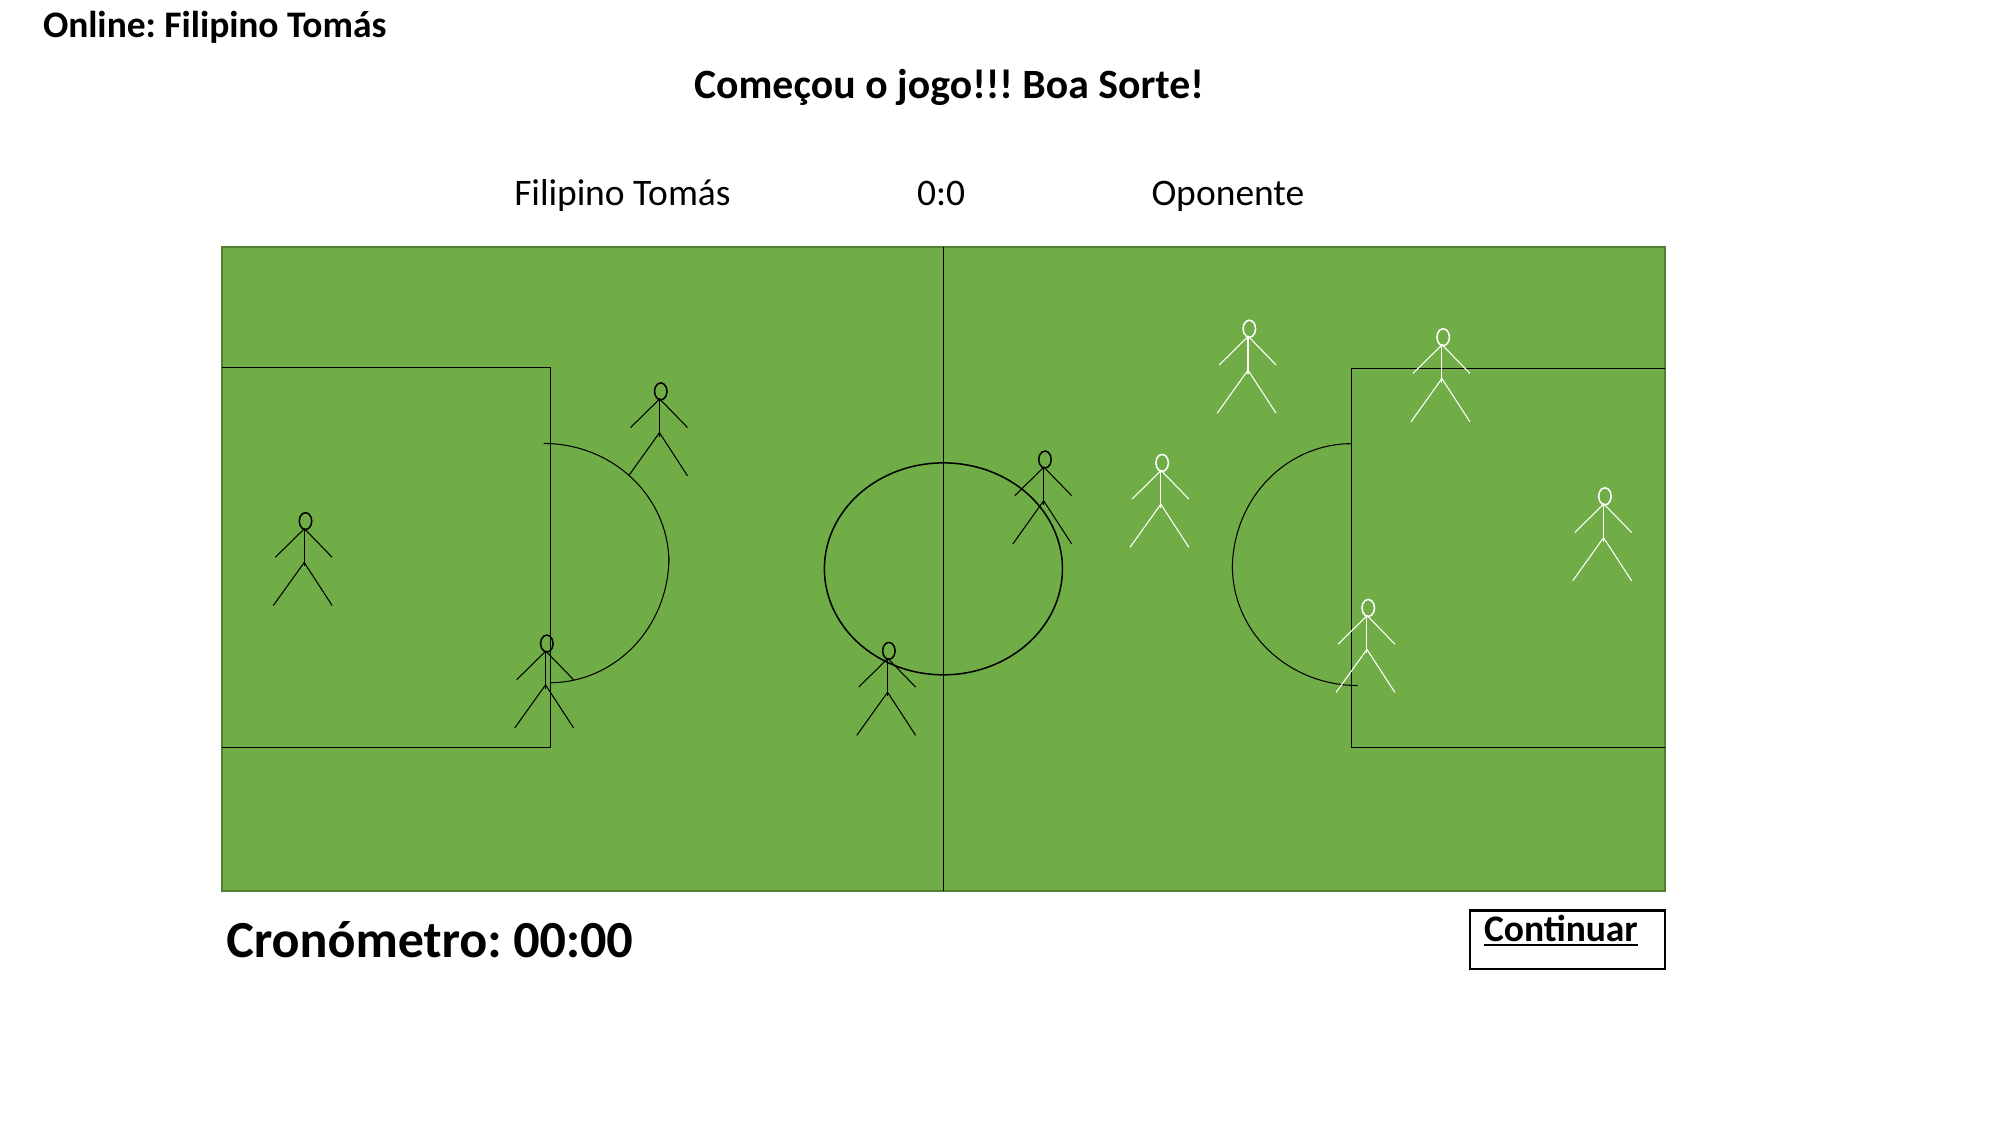

| Online: Filipino Tomás |
| --- |
Começou o jogo!!! Boa Sorte!
Filipino Tomás                      0:0                      Oponente

| Continuar |
| --- |
| Cronómetro: 00:00 |
| --- |